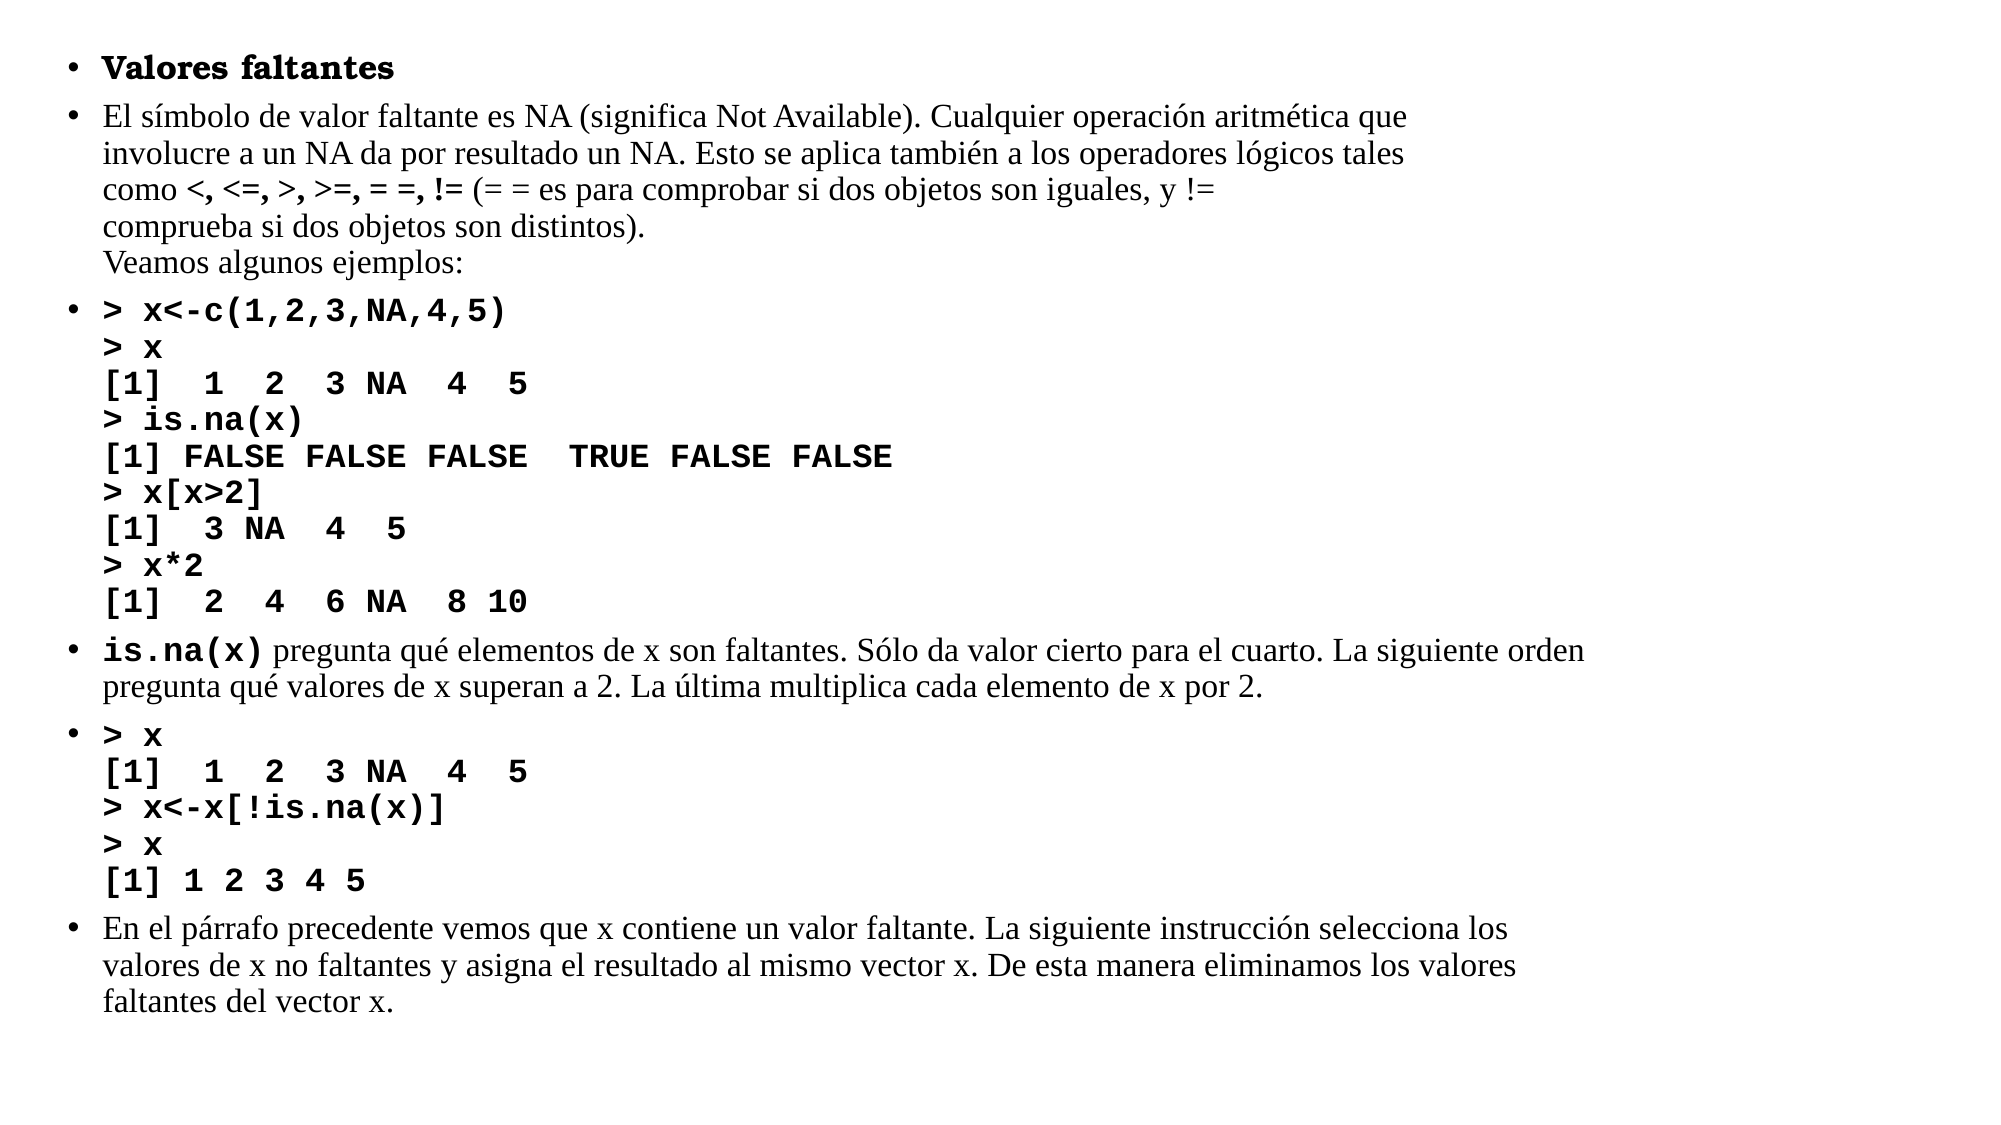

Valores faltantes
El símbolo de valor faltante es NA (significa Not Available). Cualquier operación aritmética que
involucre a un NA da por resultado un NA. Esto se aplica también a los operadores lógicos tales
como <, <=, >, >=, = =, != (= = es para comprobar si dos objetos son iguales, y !=
comprueba si dos objetos son distintos).
Veamos algunos ejemplos:
> x<-c(1,2,3,NA,4,5)
> x
[1]  1  2  3 NA  4  5
> is.na(x)
[1] FALSE FALSE FALSE  TRUE FALSE FALSE
> x[x>2]
[1]  3 NA  4  5
> x*2
[1]  2  4  6 NA  8 10
is.na(x) pregunta qué elementos de x son faltantes. Sólo da valor cierto para el cuarto. La siguiente orden
pregunta qué valores de x superan a 2. La última multiplica cada elemento de x por 2.
> x
[1]  1  2  3 NA  4  5
> x<-x[!is.na(x)]
> x
[1] 1 2 3 4 5
En el párrafo precedente vemos que x contiene un valor faltante. La siguiente instrucción selecciona los
valores de x no faltantes y asigna el resultado al mismo vector x. De esta manera eliminamos los valores
faltantes del vector x.